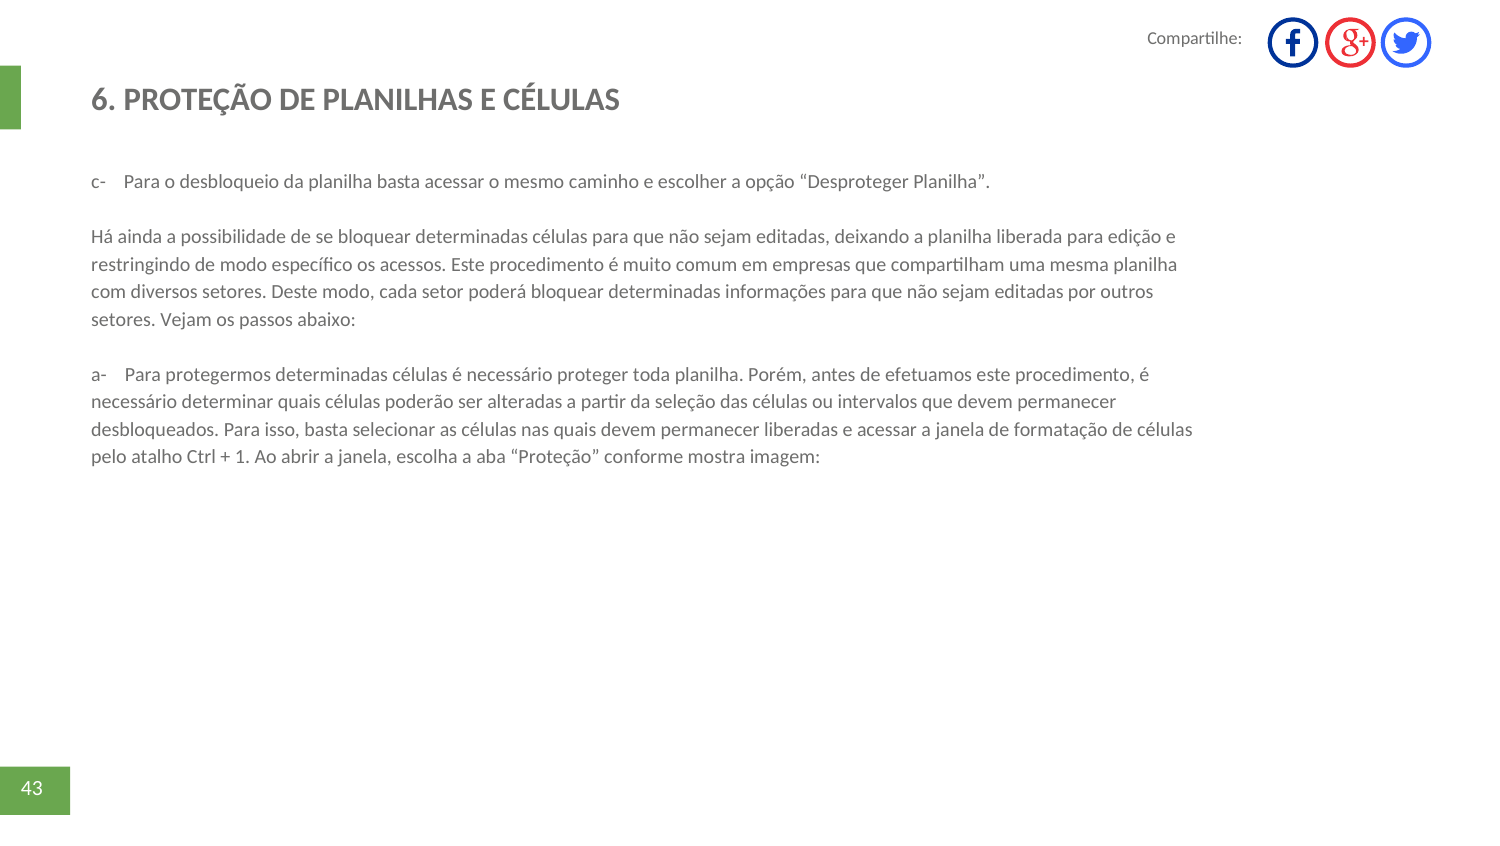

Compartilhe:

6. PROTEÇÃO DE PLANILHAS E CÉLULAS
c-    Para o desbloqueio da planilha basta acessar o mesmo caminho e escolher a opção “Desproteger Planilha”.
Há ainda a possibilidade de se bloquear determinadas células para que não sejam editadas, deixando a planilha liberada para edição e
restringindo de modo especíﬁco os acessos. Este procedimento é muito comum em empresas que compartilham uma mesma planilha
com diversos setores. Deste modo, cada setor poderá bloquear determinadas informações para que não sejam editadas por outros
setores. Vejam os passos abaixo:
a-    Para protegermos determinadas células é necessário proteger toda planilha. Porém, antes de efetuamos este procedimento, é
necessário determinar quais células poderão ser alteradas a partir da seleção das células ou intervalos que devem permanecer
desbloqueados. Para isso, basta selecionar as células nas quais devem permanecer liberadas e acessar a janela de formatação de células
pelo atalho Ctrl + 1. Ao abrir a janela, escolha a aba “Proteção” conforme mostra imagem:

43